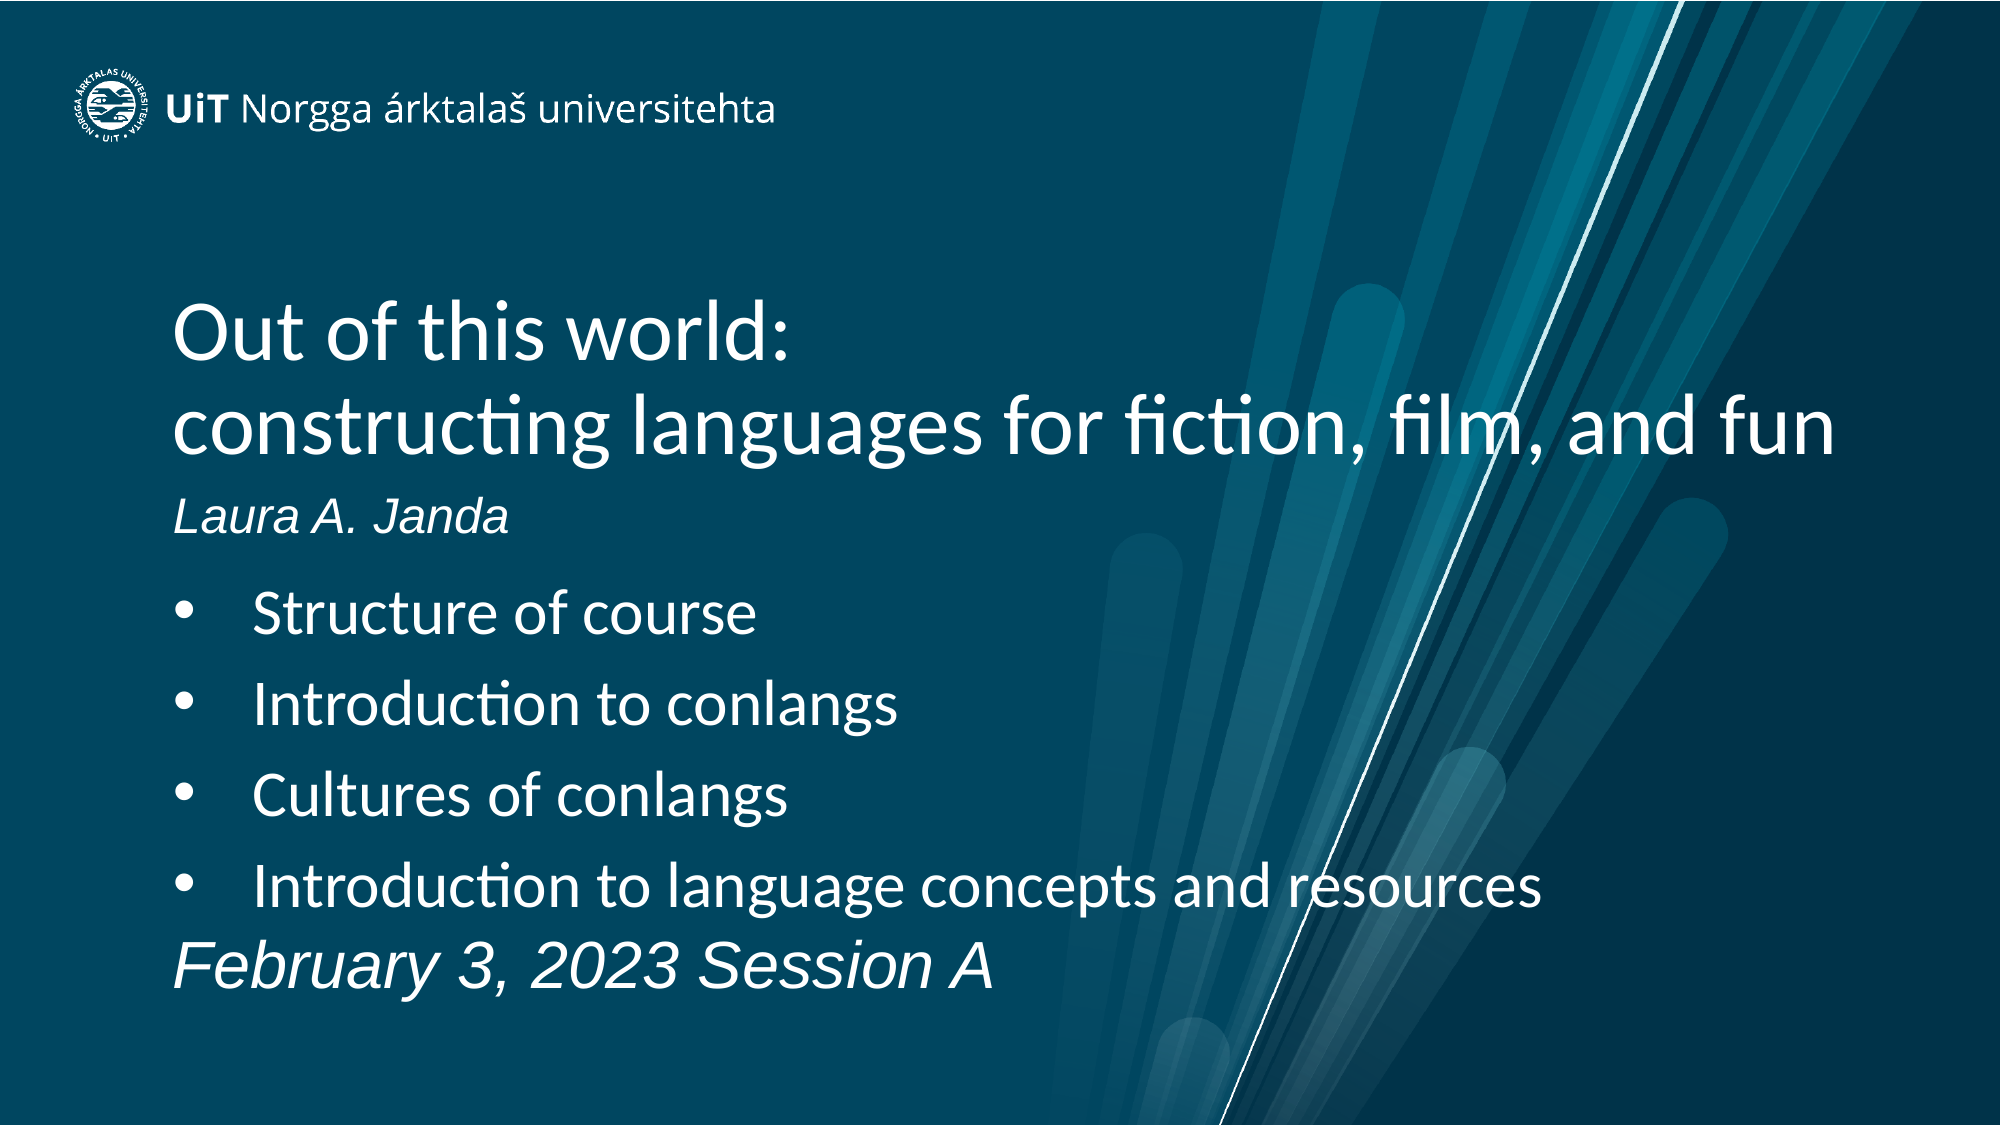

# Out of this world: constructing languages for fiction, film, and fun
Laura A. Janda

Structure of course
Introduction to conlangs
Cultures of conlangs
Introduction to language concepts and resources
February 3, 2023 Session A